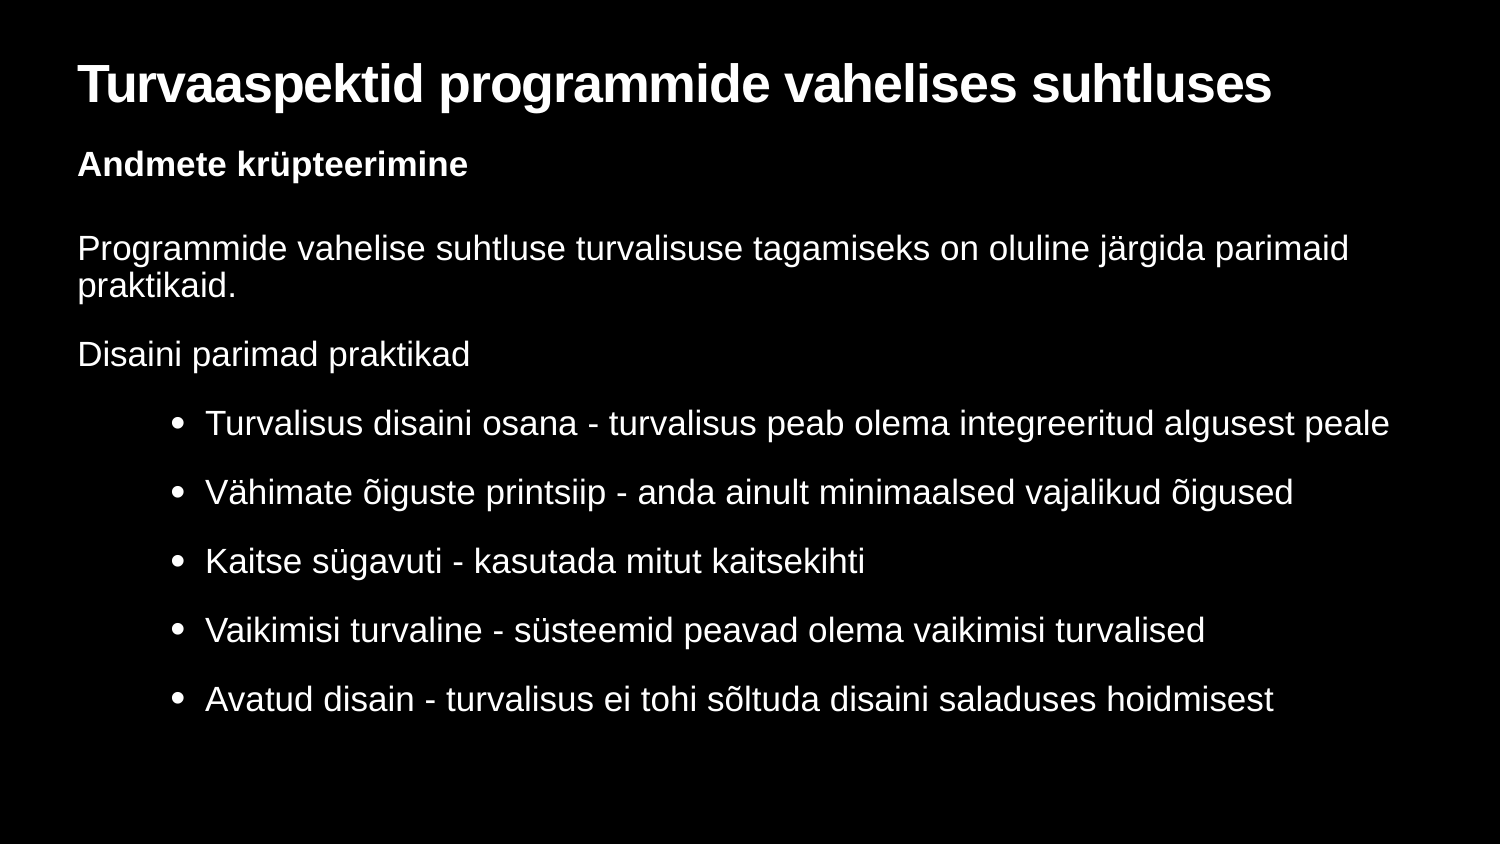

# Turvaaspektid programmide vahelises suhtluses
Andmete krüpteerimine
Programmide vahelise suhtluse turvalisuse tagamiseks on oluline järgida parimaid praktikaid.
Disaini parimad praktikad
Turvalisus disaini osana - turvalisus peab olema integreeritud algusest peale
Vähimate õiguste printsiip - anda ainult minimaalsed vajalikud õigused
Kaitse sügavuti - kasutada mitut kaitsekihti
Vaikimisi turvaline - süsteemid peavad olema vaikimisi turvalised
Avatud disain - turvalisus ei tohi sõltuda disaini saladuses hoidmisest